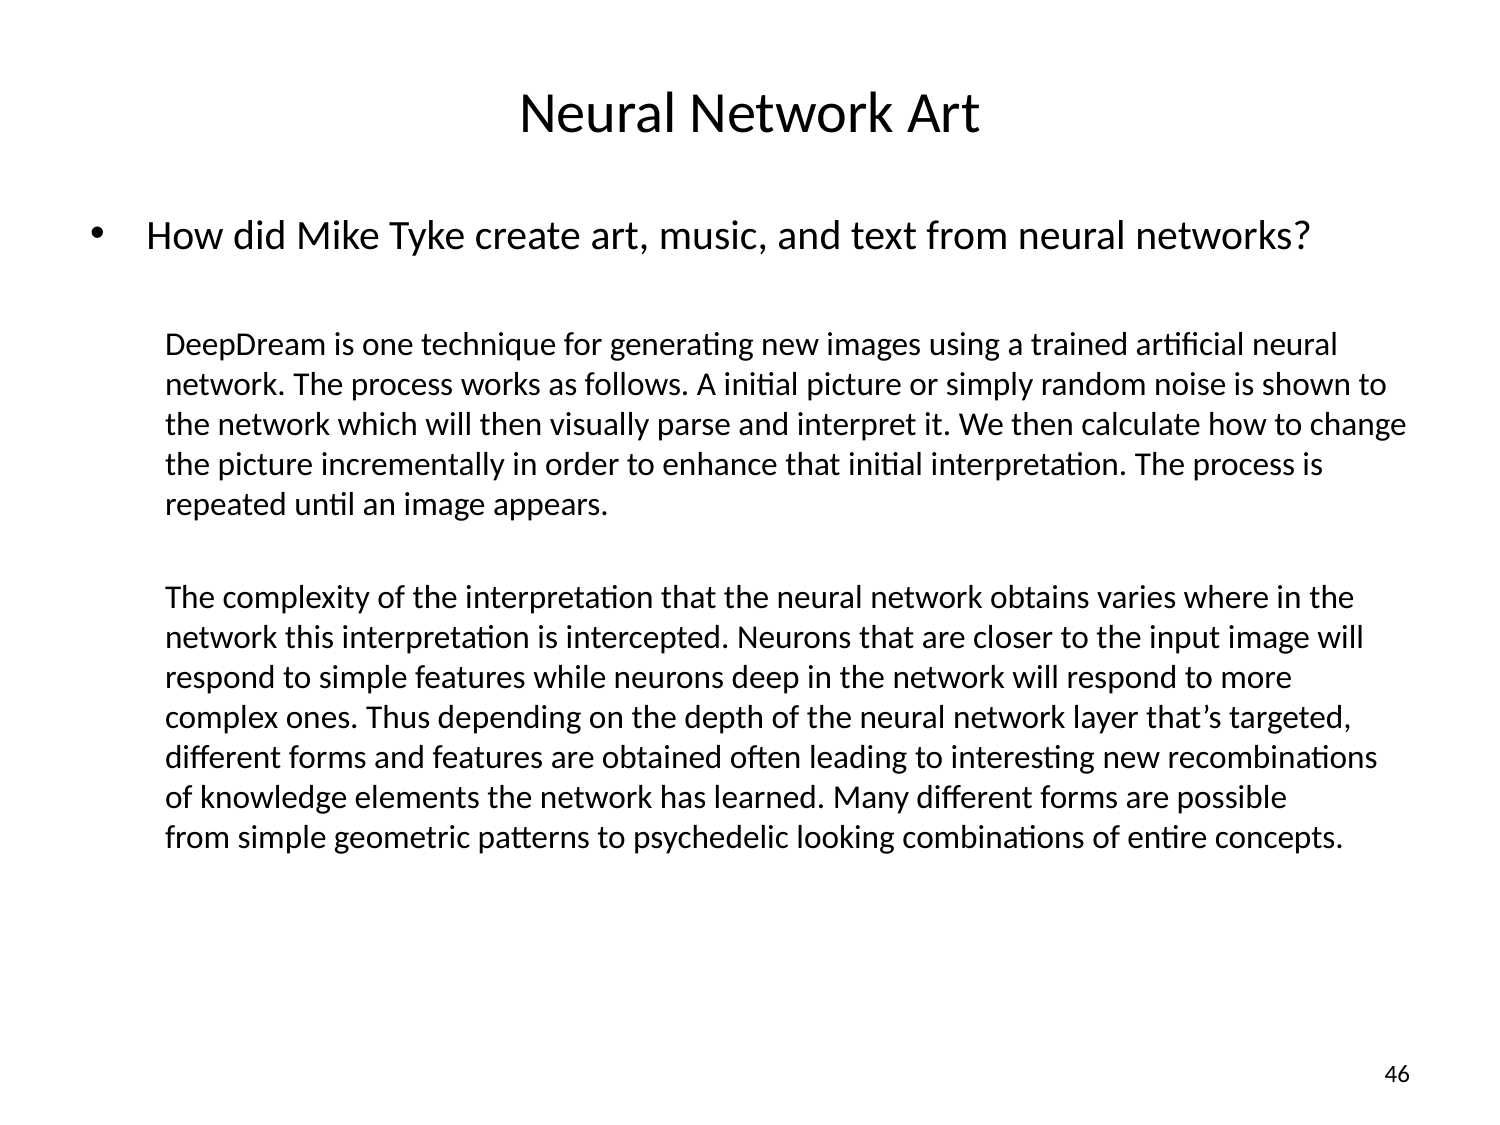

# Neural Network Art
How did Mike Tyke create art, music, and text from neural networks?

DeepDream is one technique for generating new images using a trained artificial neural network. The process works as follows. A initial picture or simply random noise is shown to the network which will then visually parse and interpret it. We then calculate how to change the picture incrementally in order to enhance that initial interpretation. The process is repeated until an image appears.

The complexity of the interpretation that the neural network obtains varies where in the network this interpretation is intercepted. Neurons that are closer to the input image will respond to simple features while neurons deep in the network will respond to more complex ones. Thus depending on the depth of the neural network layer that’s targeted, different forms and features are obtained often leading to interesting new recombinations of knowledge elements the network has learned. Many different forms are possible from simple geometric patterns to psychedelic looking combinations of entire concepts.

46